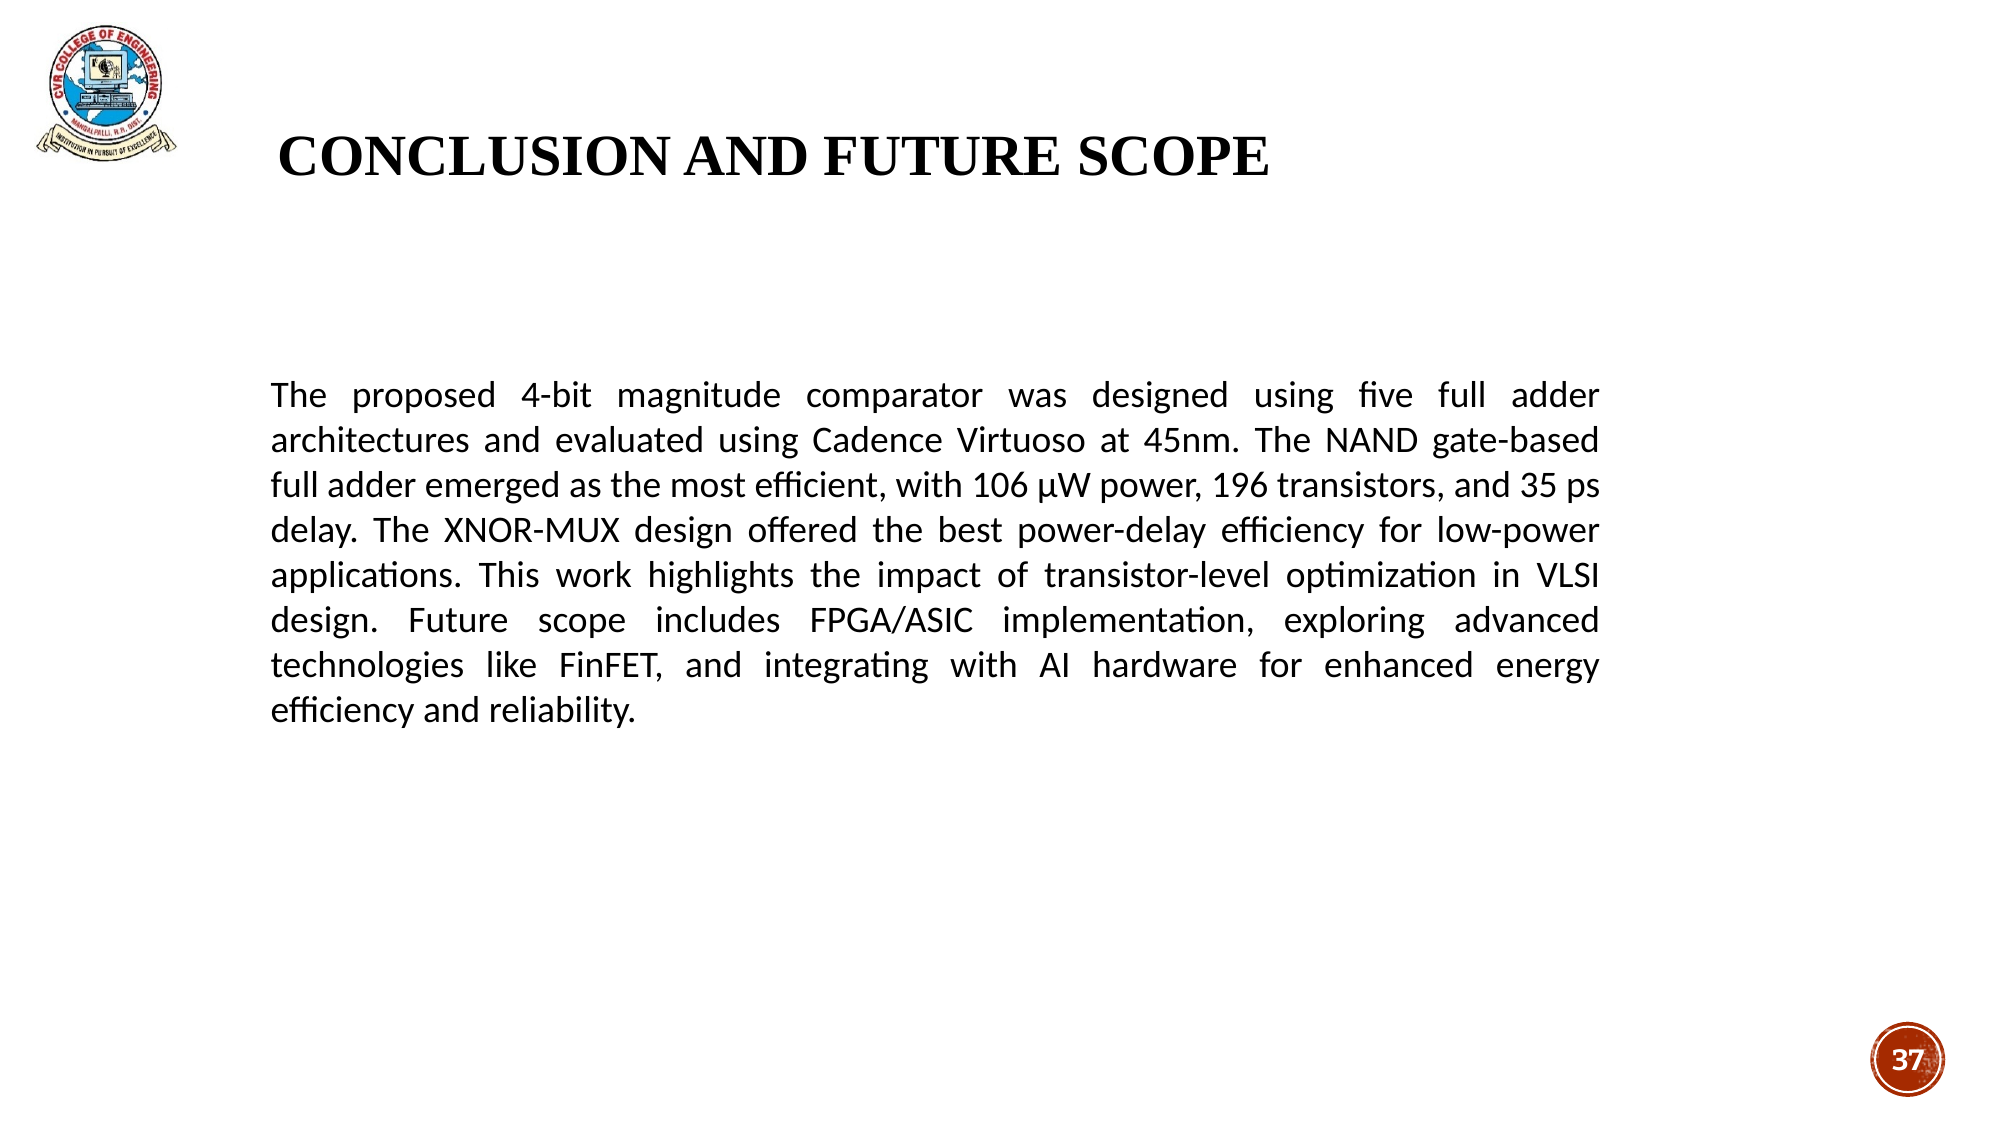

Conclusion and Future Scope

The proposed 4-bit magnitude comparator was designed using five full adder architectures and evaluated using Cadence Virtuoso at 45nm. The NAND gate-based full adder emerged as the most efficient, with 106 μW power, 196 transistors, and 35 ps delay. The XNOR-MUX design offered the best power-delay efficiency for low-power applications. This work highlights the impact of transistor-level optimization in VLSI design. Future scope includes FPGA/ASIC implementation, exploring advanced technologies like FinFET, and integrating with AI hardware for enhanced energy efficiency and reliability.
37